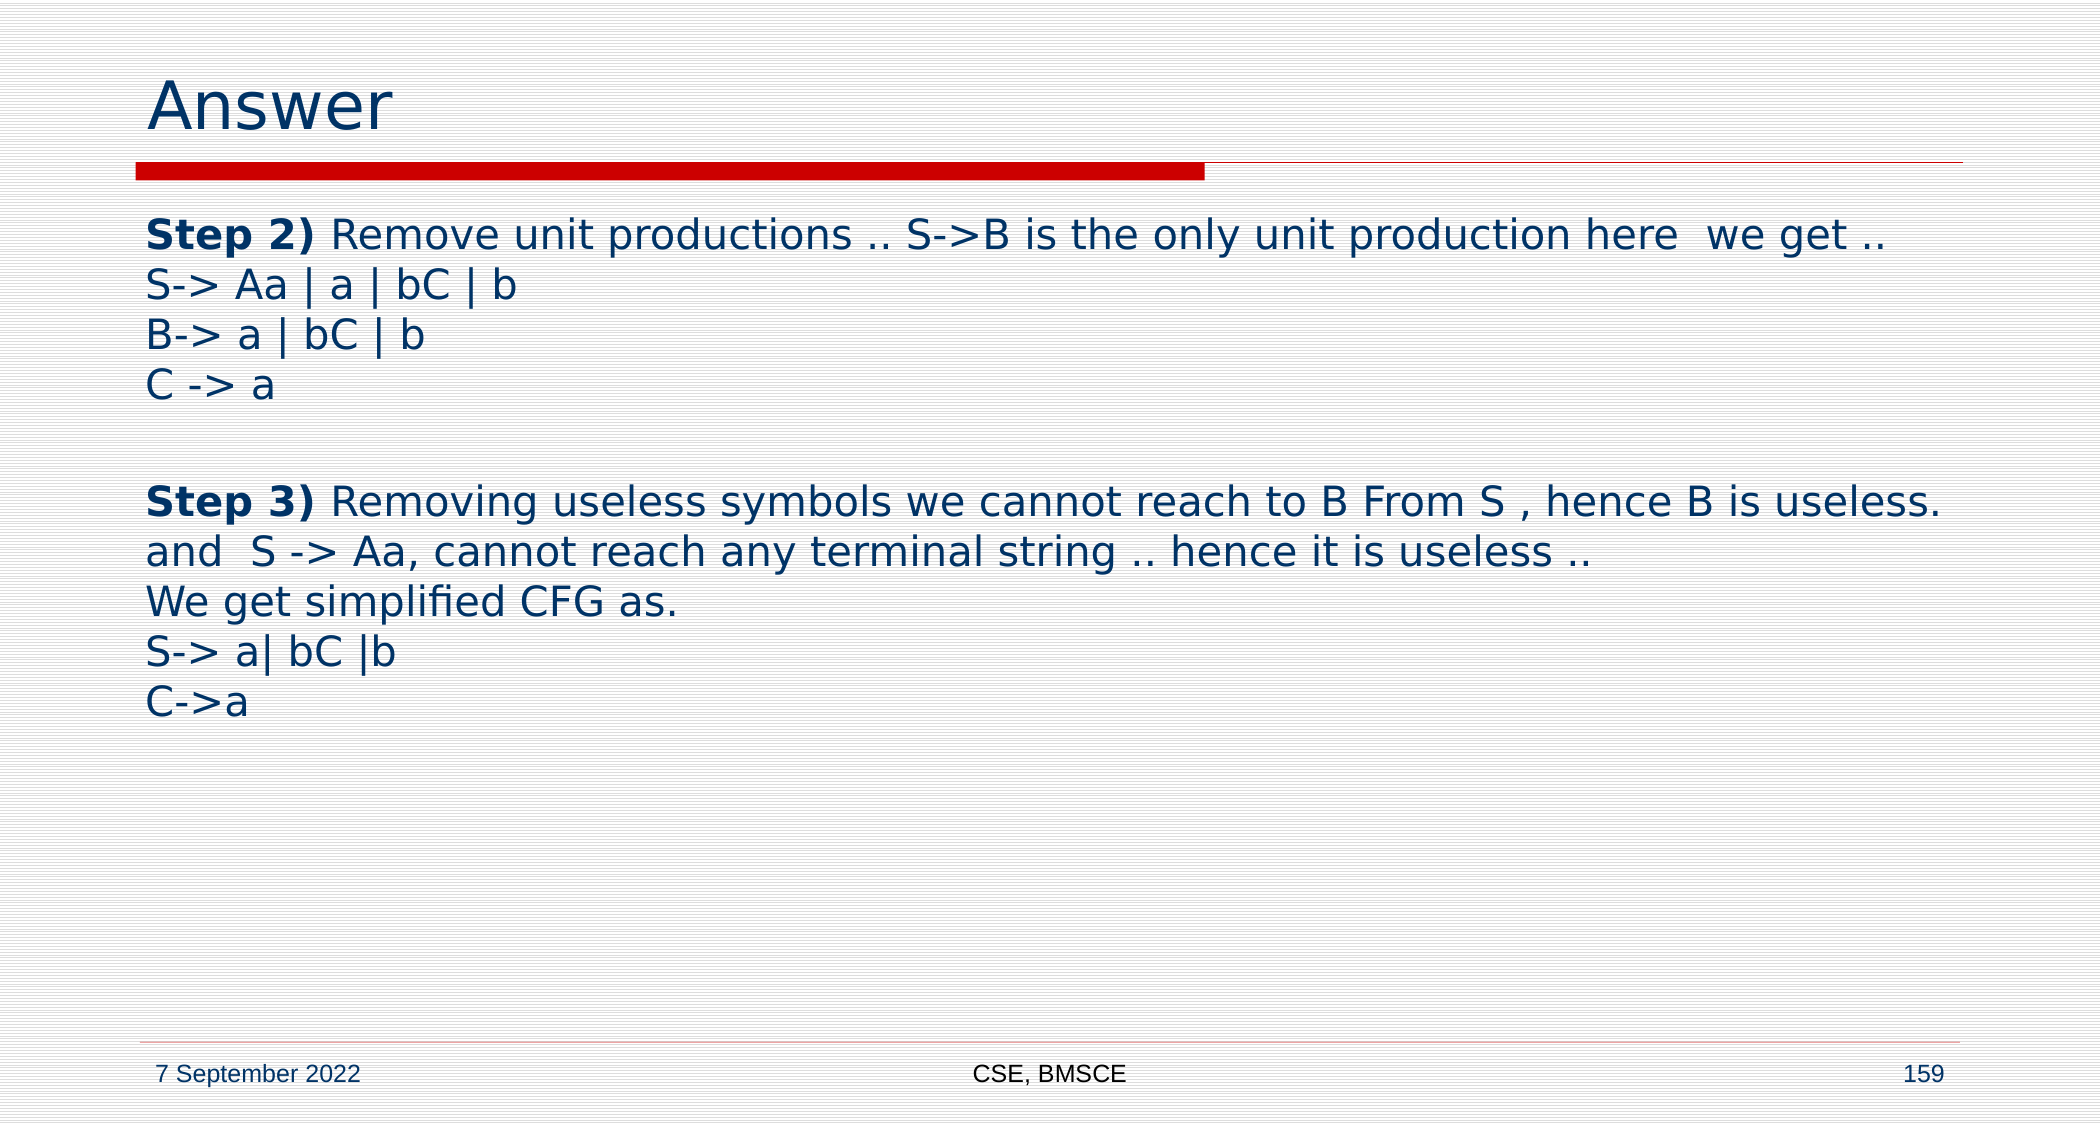

# Answer
Step 2) Remove unit productions .. S->B is the only unit production here  we get ..
S-> Aa | a | bC | b
B-> a | bC | b
C -> a

Step 3) Removing useless symbols we cannot reach to B From S , hence B is useless.
and  S -> Aa, cannot reach any terminal string .. hence it is useless ..
We get simplified CFG as.
S-> a| bC |b
C->a
CSE, BMSCE
159
7 September 2022